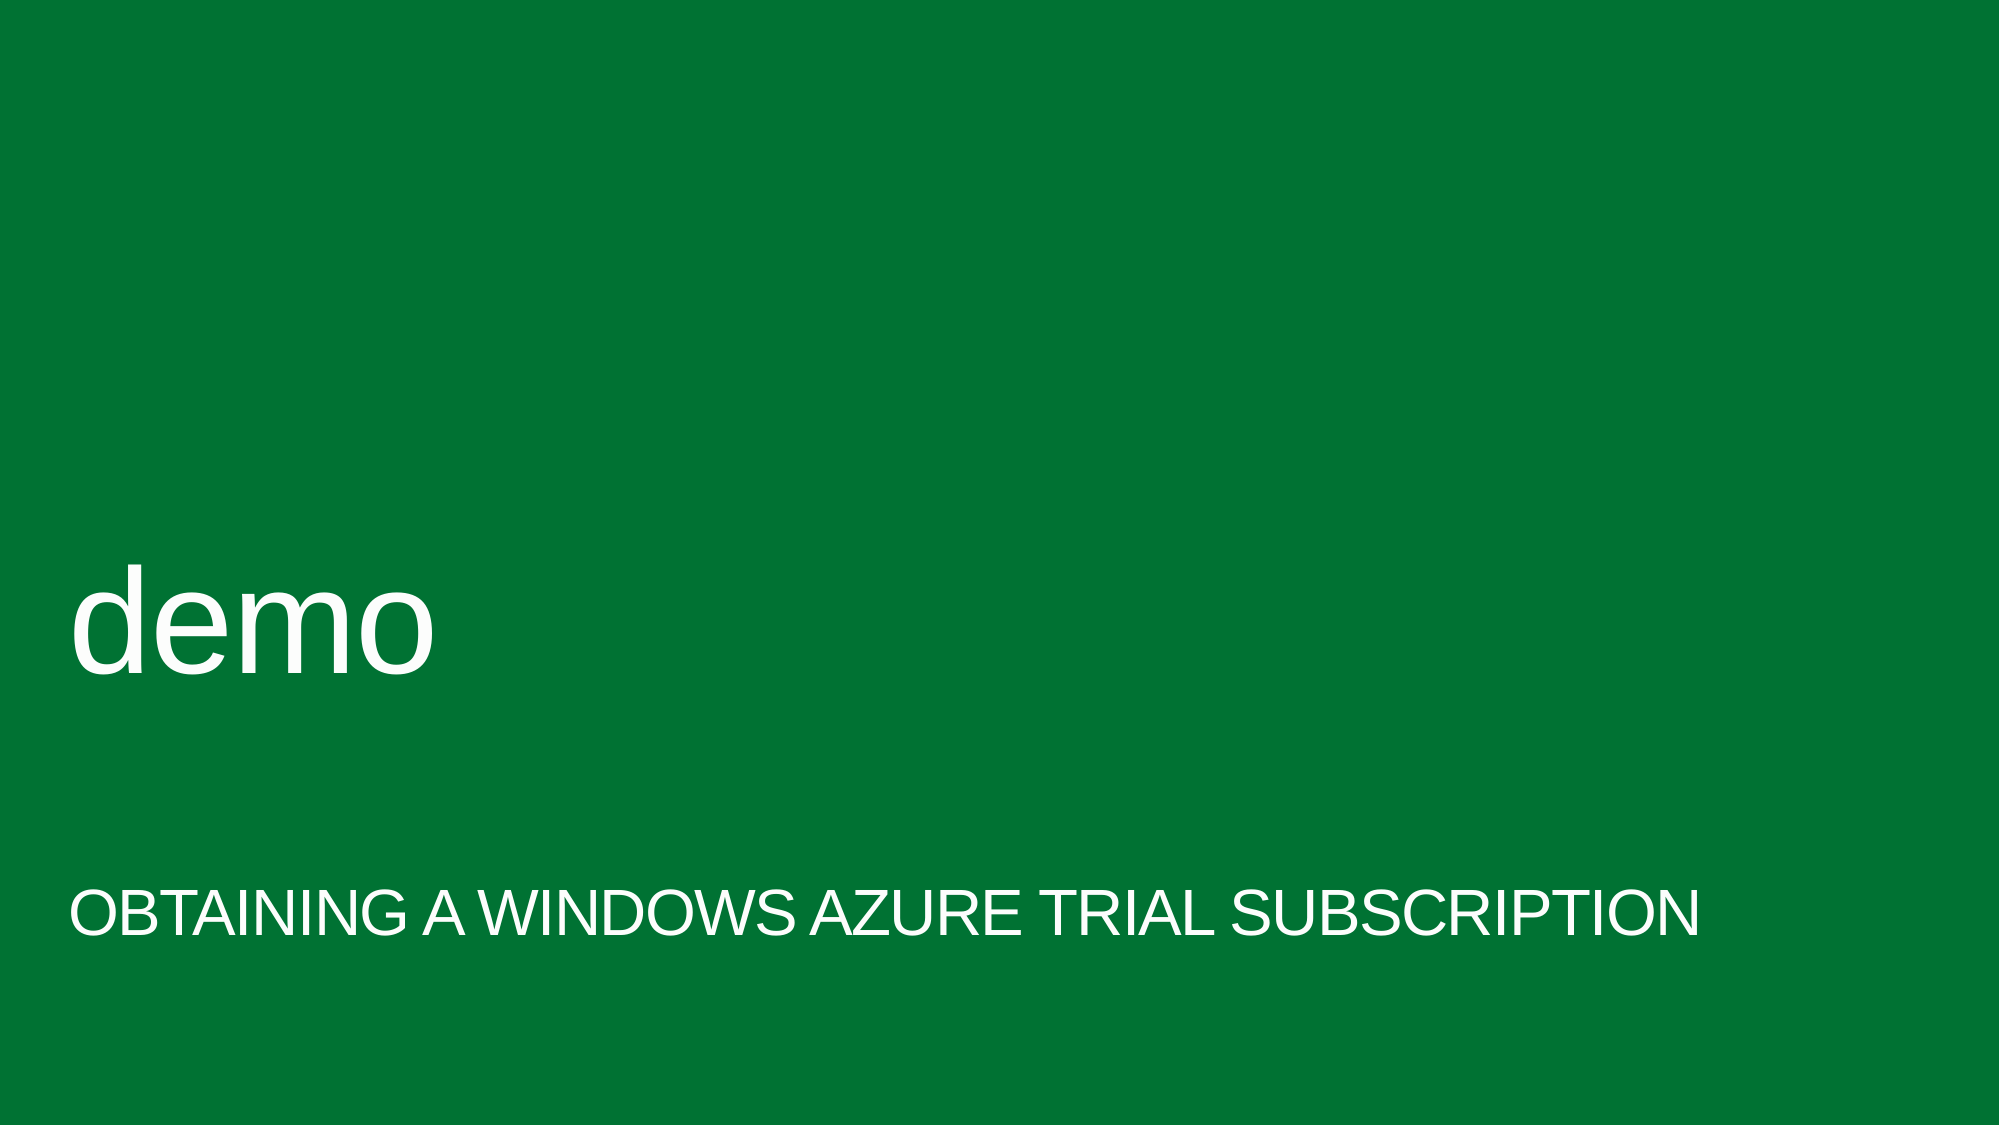

demo
Obtaining a Windows Azure trial Subscription